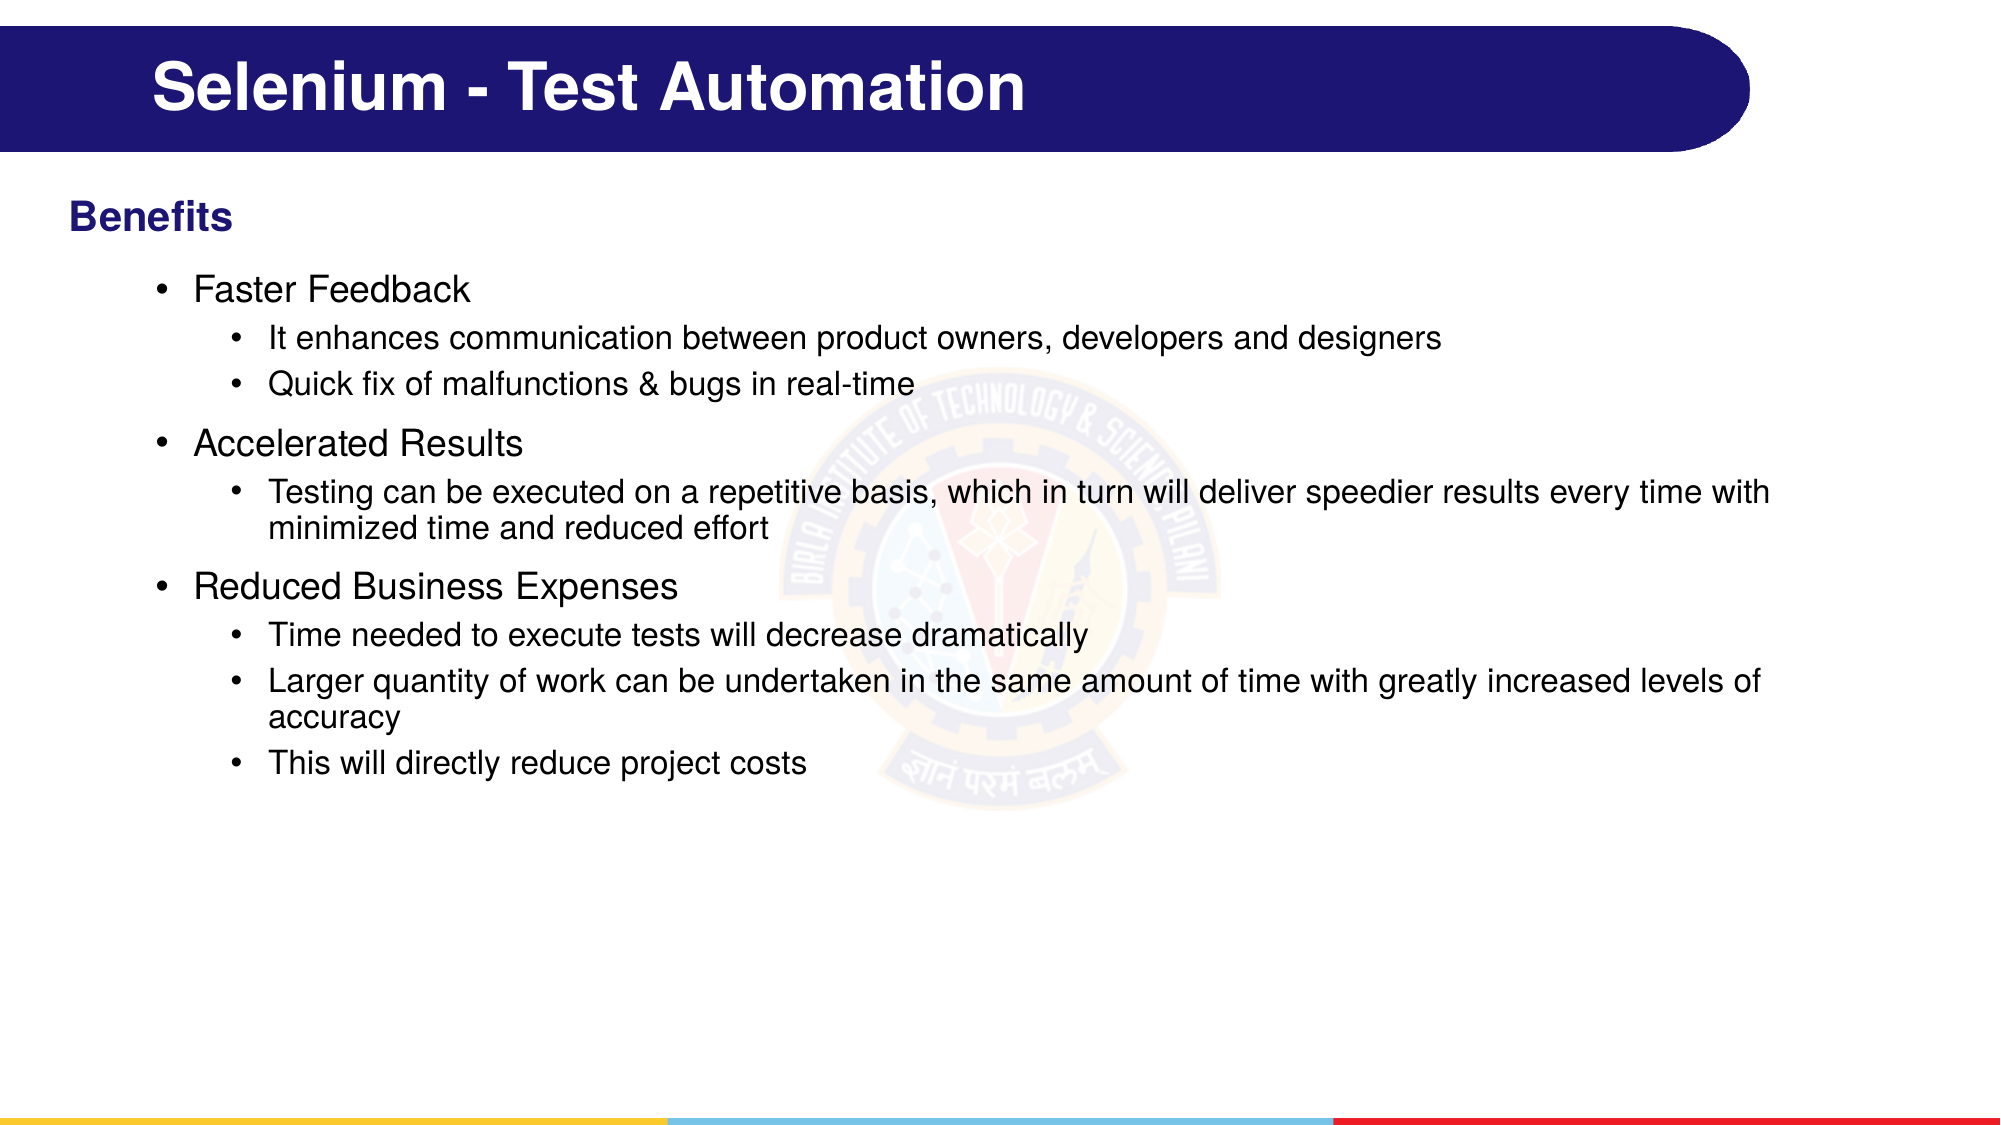

# Selenium - Test Automation
Benefits
Faster Feedback
It enhances communication between product owners, developers and designers
Quick fix of malfunctions & bugs in real-time
Accelerated Results
Testing can be executed on a repetitive basis, which in turn will deliver speedier results every time with minimized time and reduced effort
Reduced Business Expenses
Time needed to execute tests will decrease dramatically
Larger quantity of work can be undertaken in the same amount of time with greatly increased levels of accuracy
This will directly reduce project costs